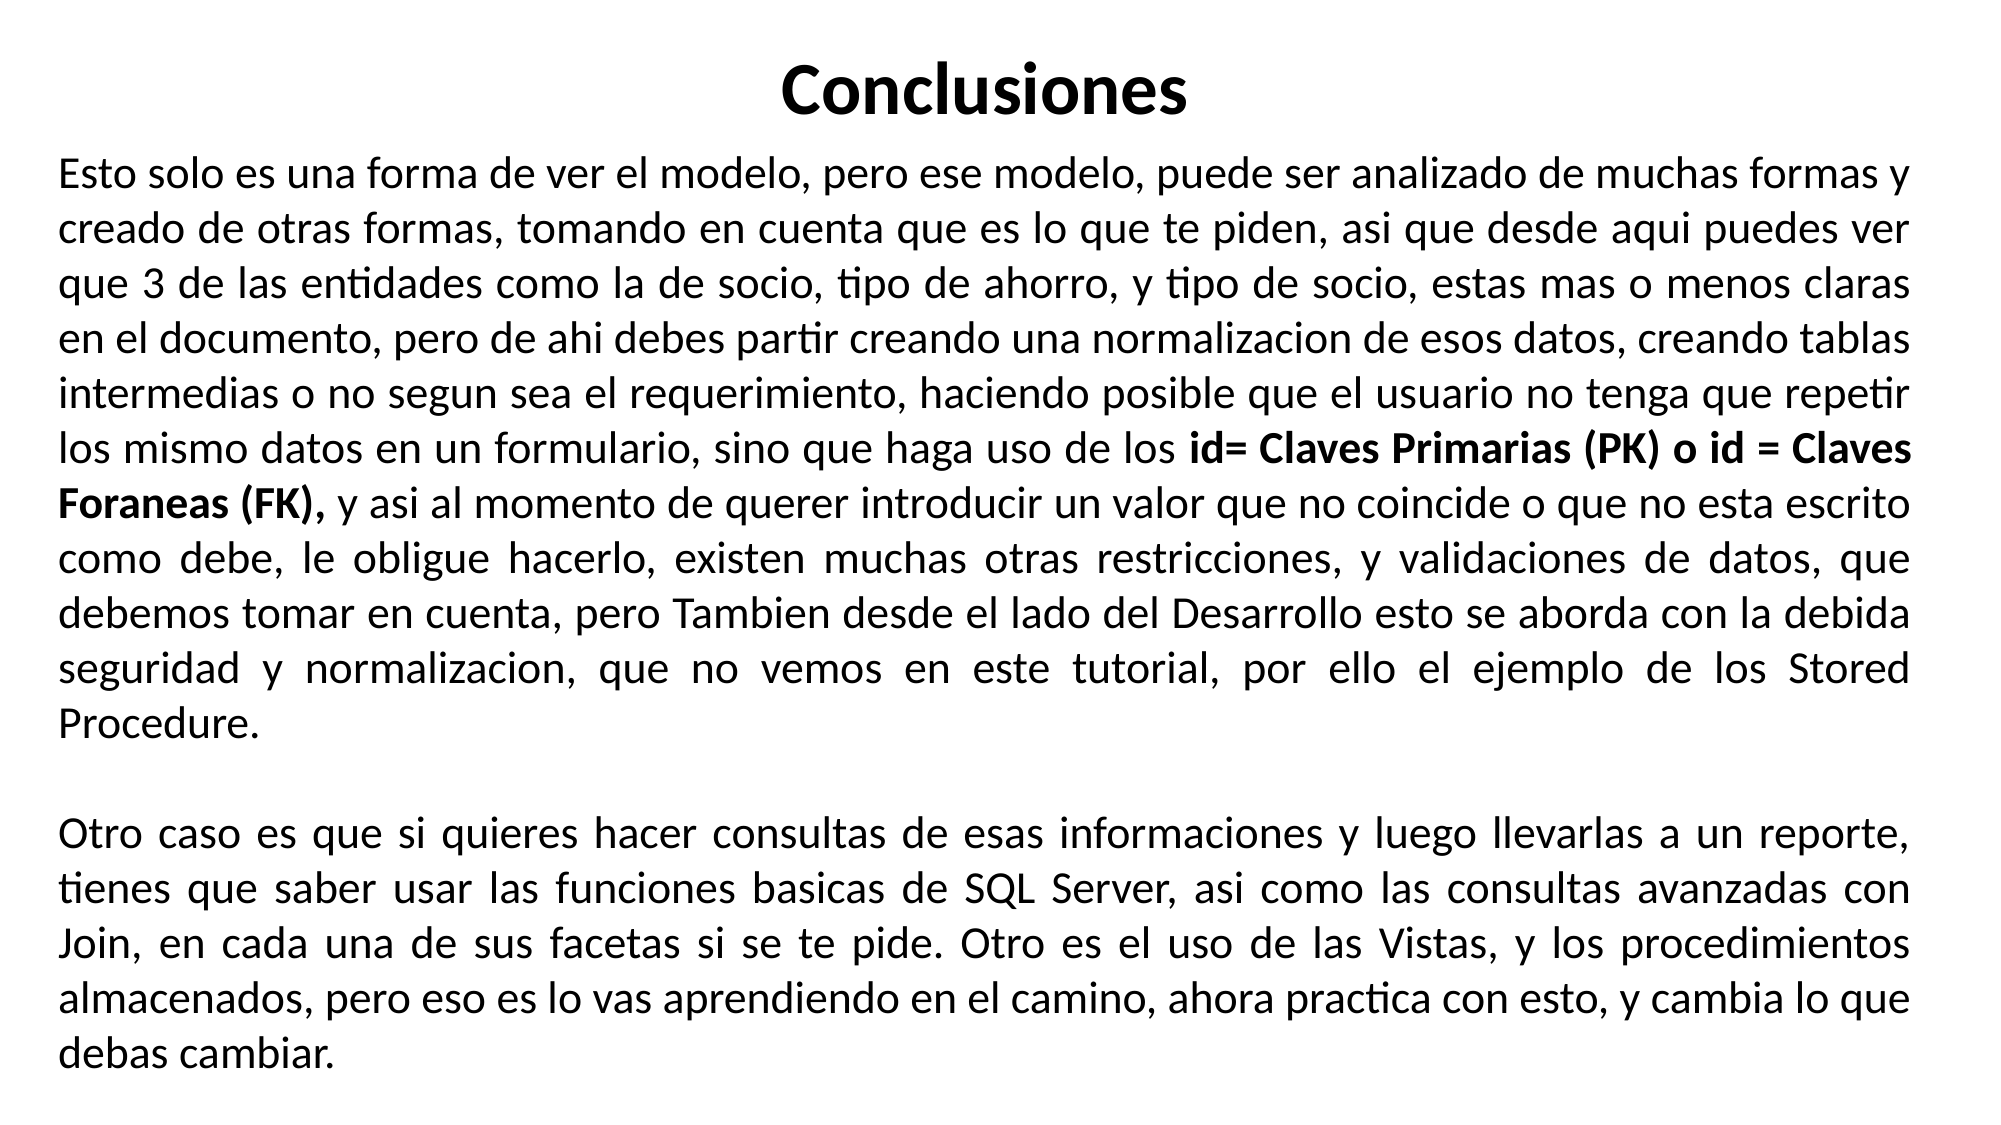

Conclusiones
Esto solo es una forma de ver el modelo, pero ese modelo, puede ser analizado de muchas formas y creado de otras formas, tomando en cuenta que es lo que te piden, asi que desde aqui puedes ver que 3 de las entidades como la de socio, tipo de ahorro, y tipo de socio, estas mas o menos claras en el documento, pero de ahi debes partir creando una normalizacion de esos datos, creando tablas intermedias o no segun sea el requerimiento, haciendo posible que el usuario no tenga que repetir los mismo datos en un formulario, sino que haga uso de los id= Claves Primarias (PK) o id = Claves Foraneas (FK), y asi al momento de querer introducir un valor que no coincide o que no esta escrito como debe, le obligue hacerlo, existen muchas otras restricciones, y validaciones de datos, que debemos tomar en cuenta, pero Tambien desde el lado del Desarrollo esto se aborda con la debida seguridad y normalizacion, que no vemos en este tutorial, por ello el ejemplo de los Stored Procedure.

Otro caso es que si quieres hacer consultas de esas informaciones y luego llevarlas a un reporte, tienes que saber usar las funciones basicas de SQL Server, asi como las consultas avanzadas con Join, en cada una de sus facetas si se te pide. Otro es el uso de las Vistas, y los procedimientos almacenados, pero eso es lo vas aprendiendo en el camino, ahora practica con esto, y cambia lo que debas cambiar.